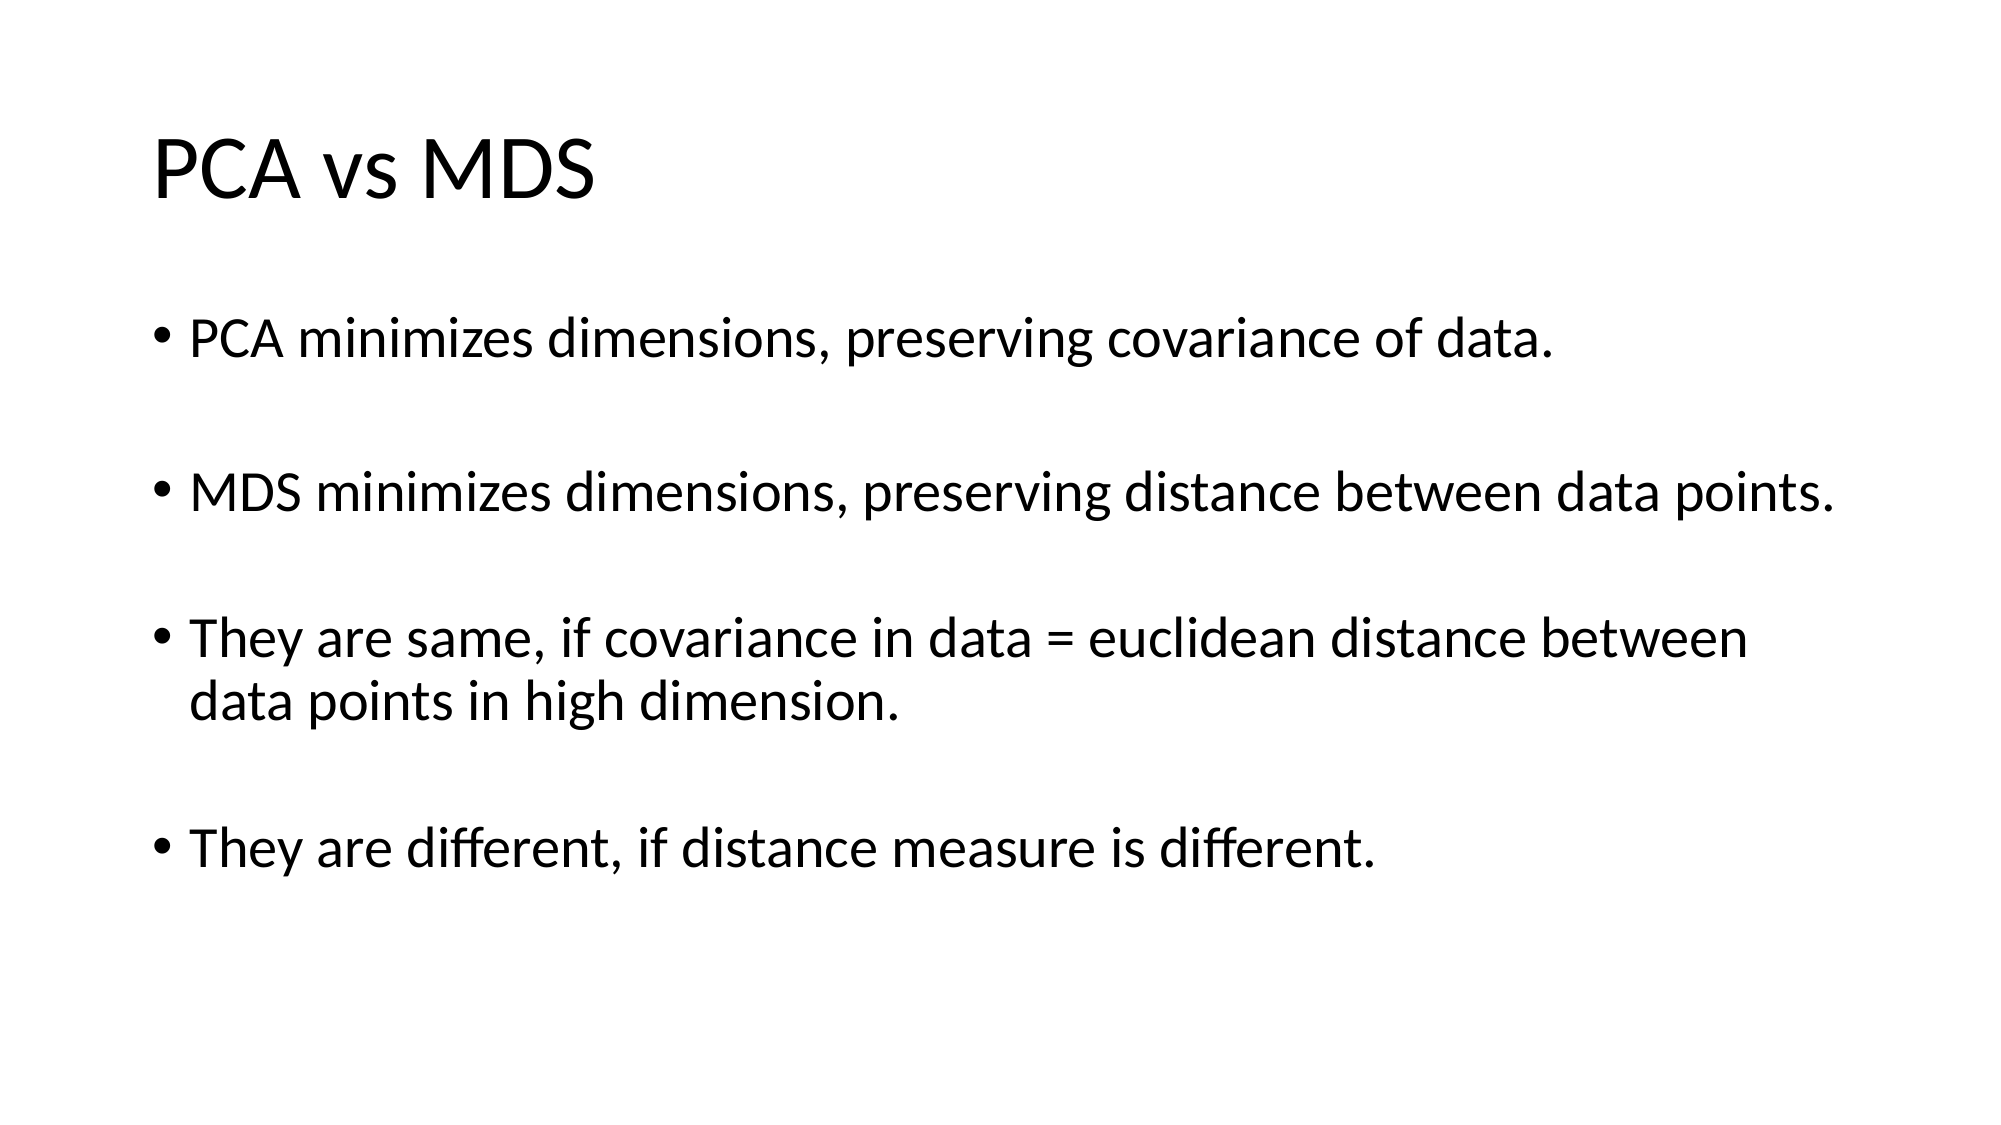

# PCA vs MDS
PCA minimizes dimensions, preserving covariance of data.
MDS minimizes dimensions, preserving distance between data points.
They are same, if covariance in data = euclidean distance between data points in high dimension.
They are different, if distance measure is different.